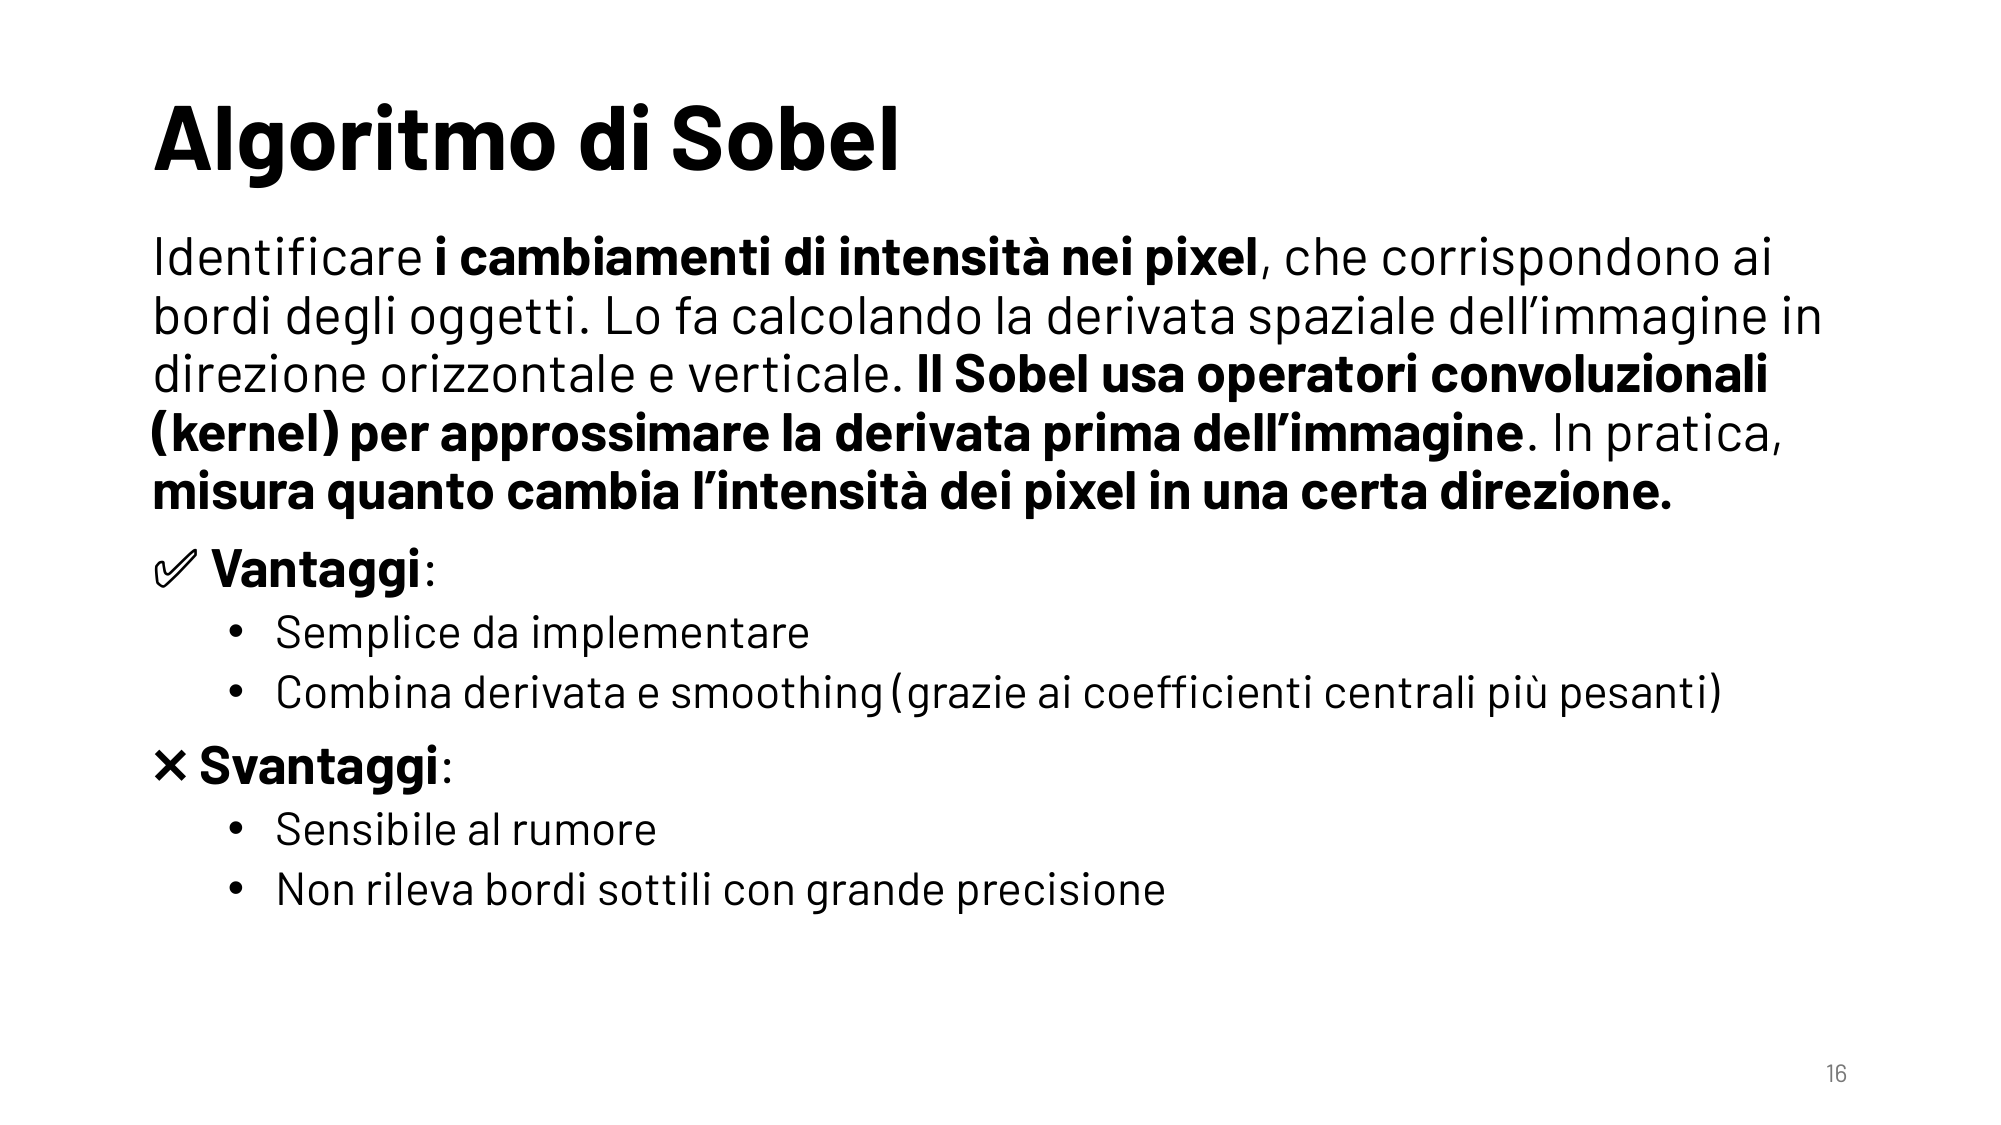

# Algoritmo di Sobel
Identificare i cambiamenti di intensità nei pixel, che corrispondono ai bordi degli oggetti. Lo fa calcolando la derivata spaziale dell’immagine in direzione orizzontale e verticale. Il Sobel usa operatori convoluzionali (kernel) per approssimare la derivata prima dell’immagine. In pratica, misura quanto cambia l’intensità dei pixel in una certa direzione.
✅ Vantaggi:
Semplice da implementare
Combina derivata e smoothing (grazie ai coefficienti centrali più pesanti)
❌ Svantaggi:
Sensibile al rumore
Non rileva bordi sottili con grande precisione

16